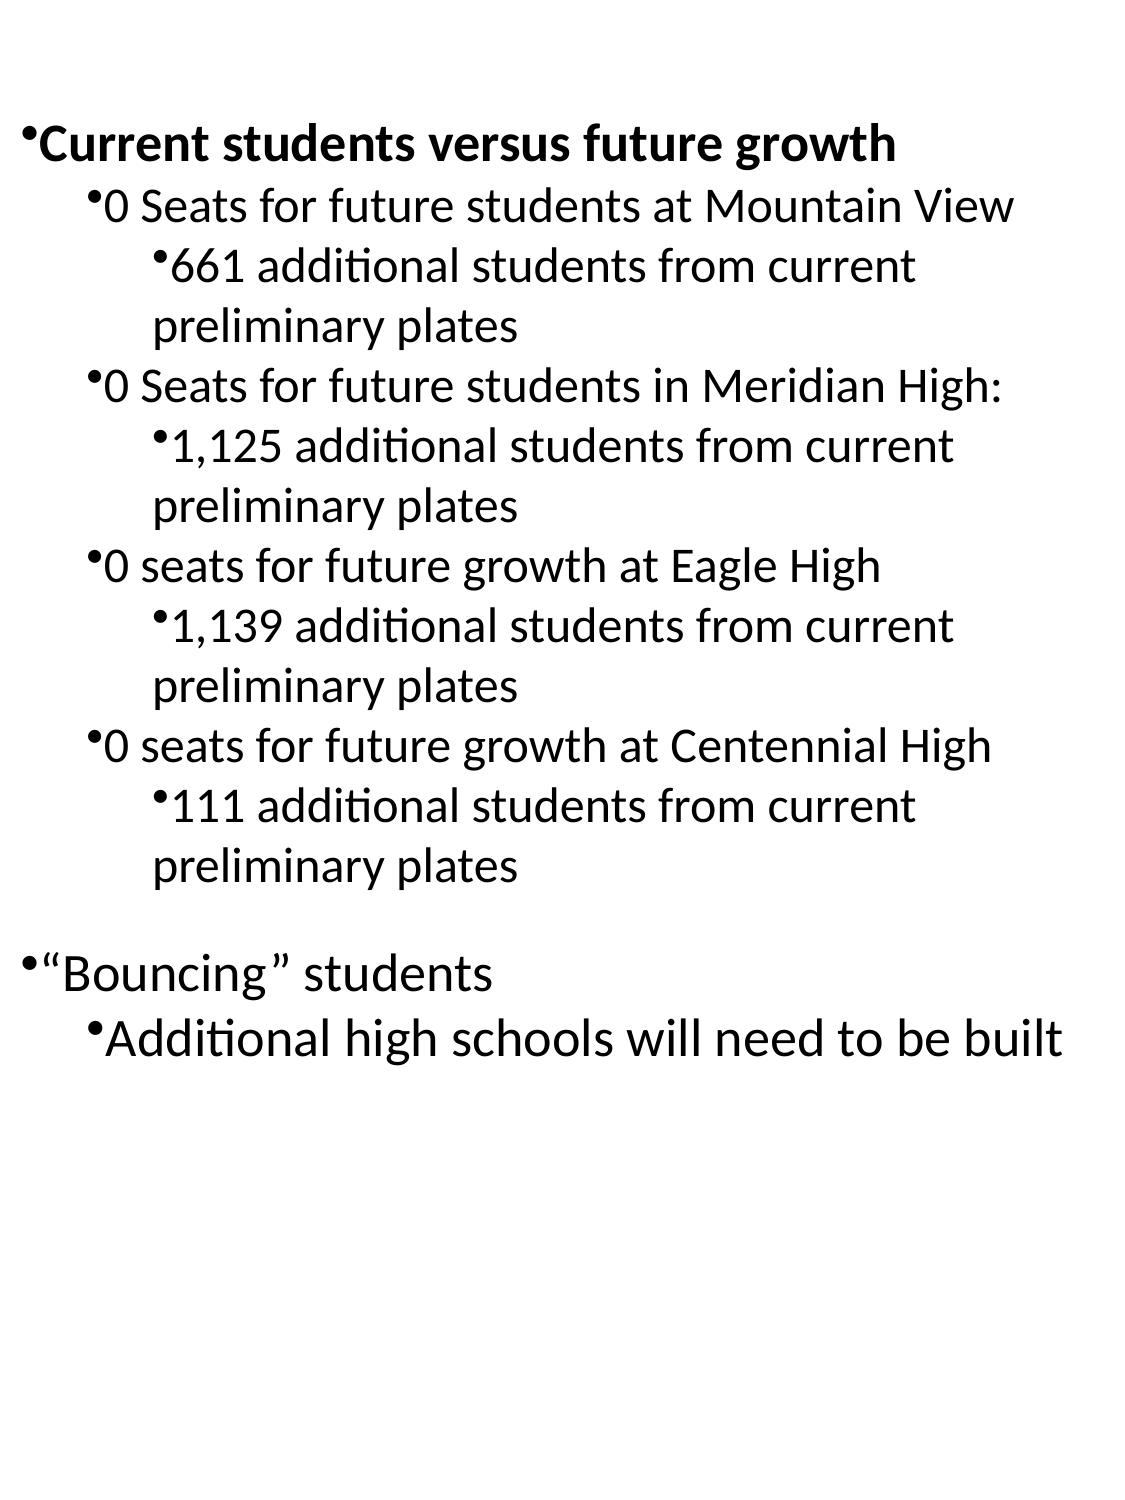

Current students versus future growth
0 Seats for future students at Mountain View
661 additional students from current preliminary plates
0 Seats for future students in Meridian High:
1,125 additional students from current preliminary plates
0 seats for future growth at Eagle High
1,139 additional students from current preliminary plates
0 seats for future growth at Centennial High
111 additional students from current preliminary plates

“Bouncing” students
Additional high schools will need to be built